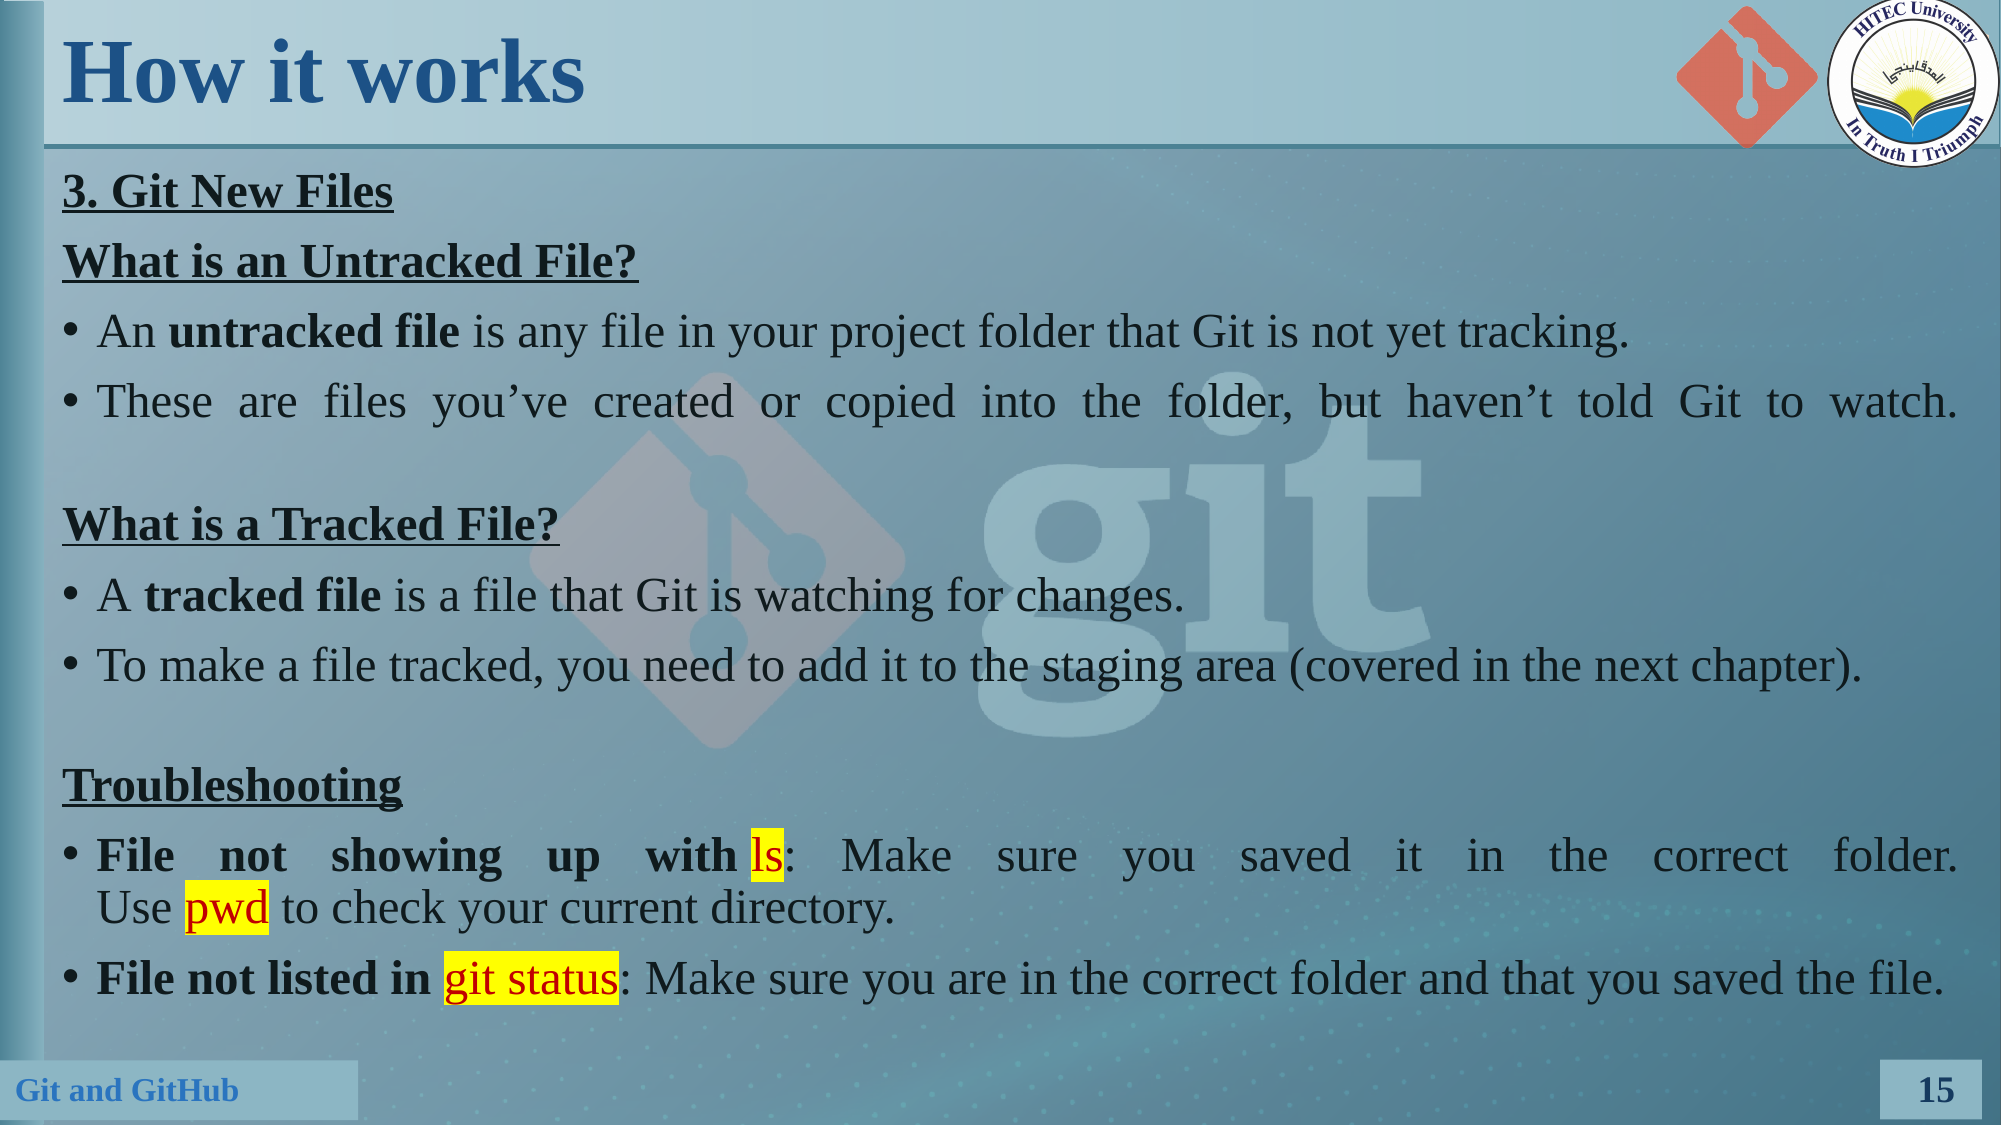

# How it works
3. Git New Files
What is an Untracked File?
An untracked file is any file in your project folder that Git is not yet tracking.
These are files you’ve created or copied into the folder, but haven’t told Git to watch.
What is a Tracked File?
A tracked file is a file that Git is watching for changes.
To make a file tracked, you need to add it to the staging area (covered in the next chapter).

Troubleshooting
File not showing up with ls: Make sure you saved it in the correct folder.
Use pwd to check your current directory.
File not listed in git status: Make sure you are in the correct folder and that you saved the file.

15